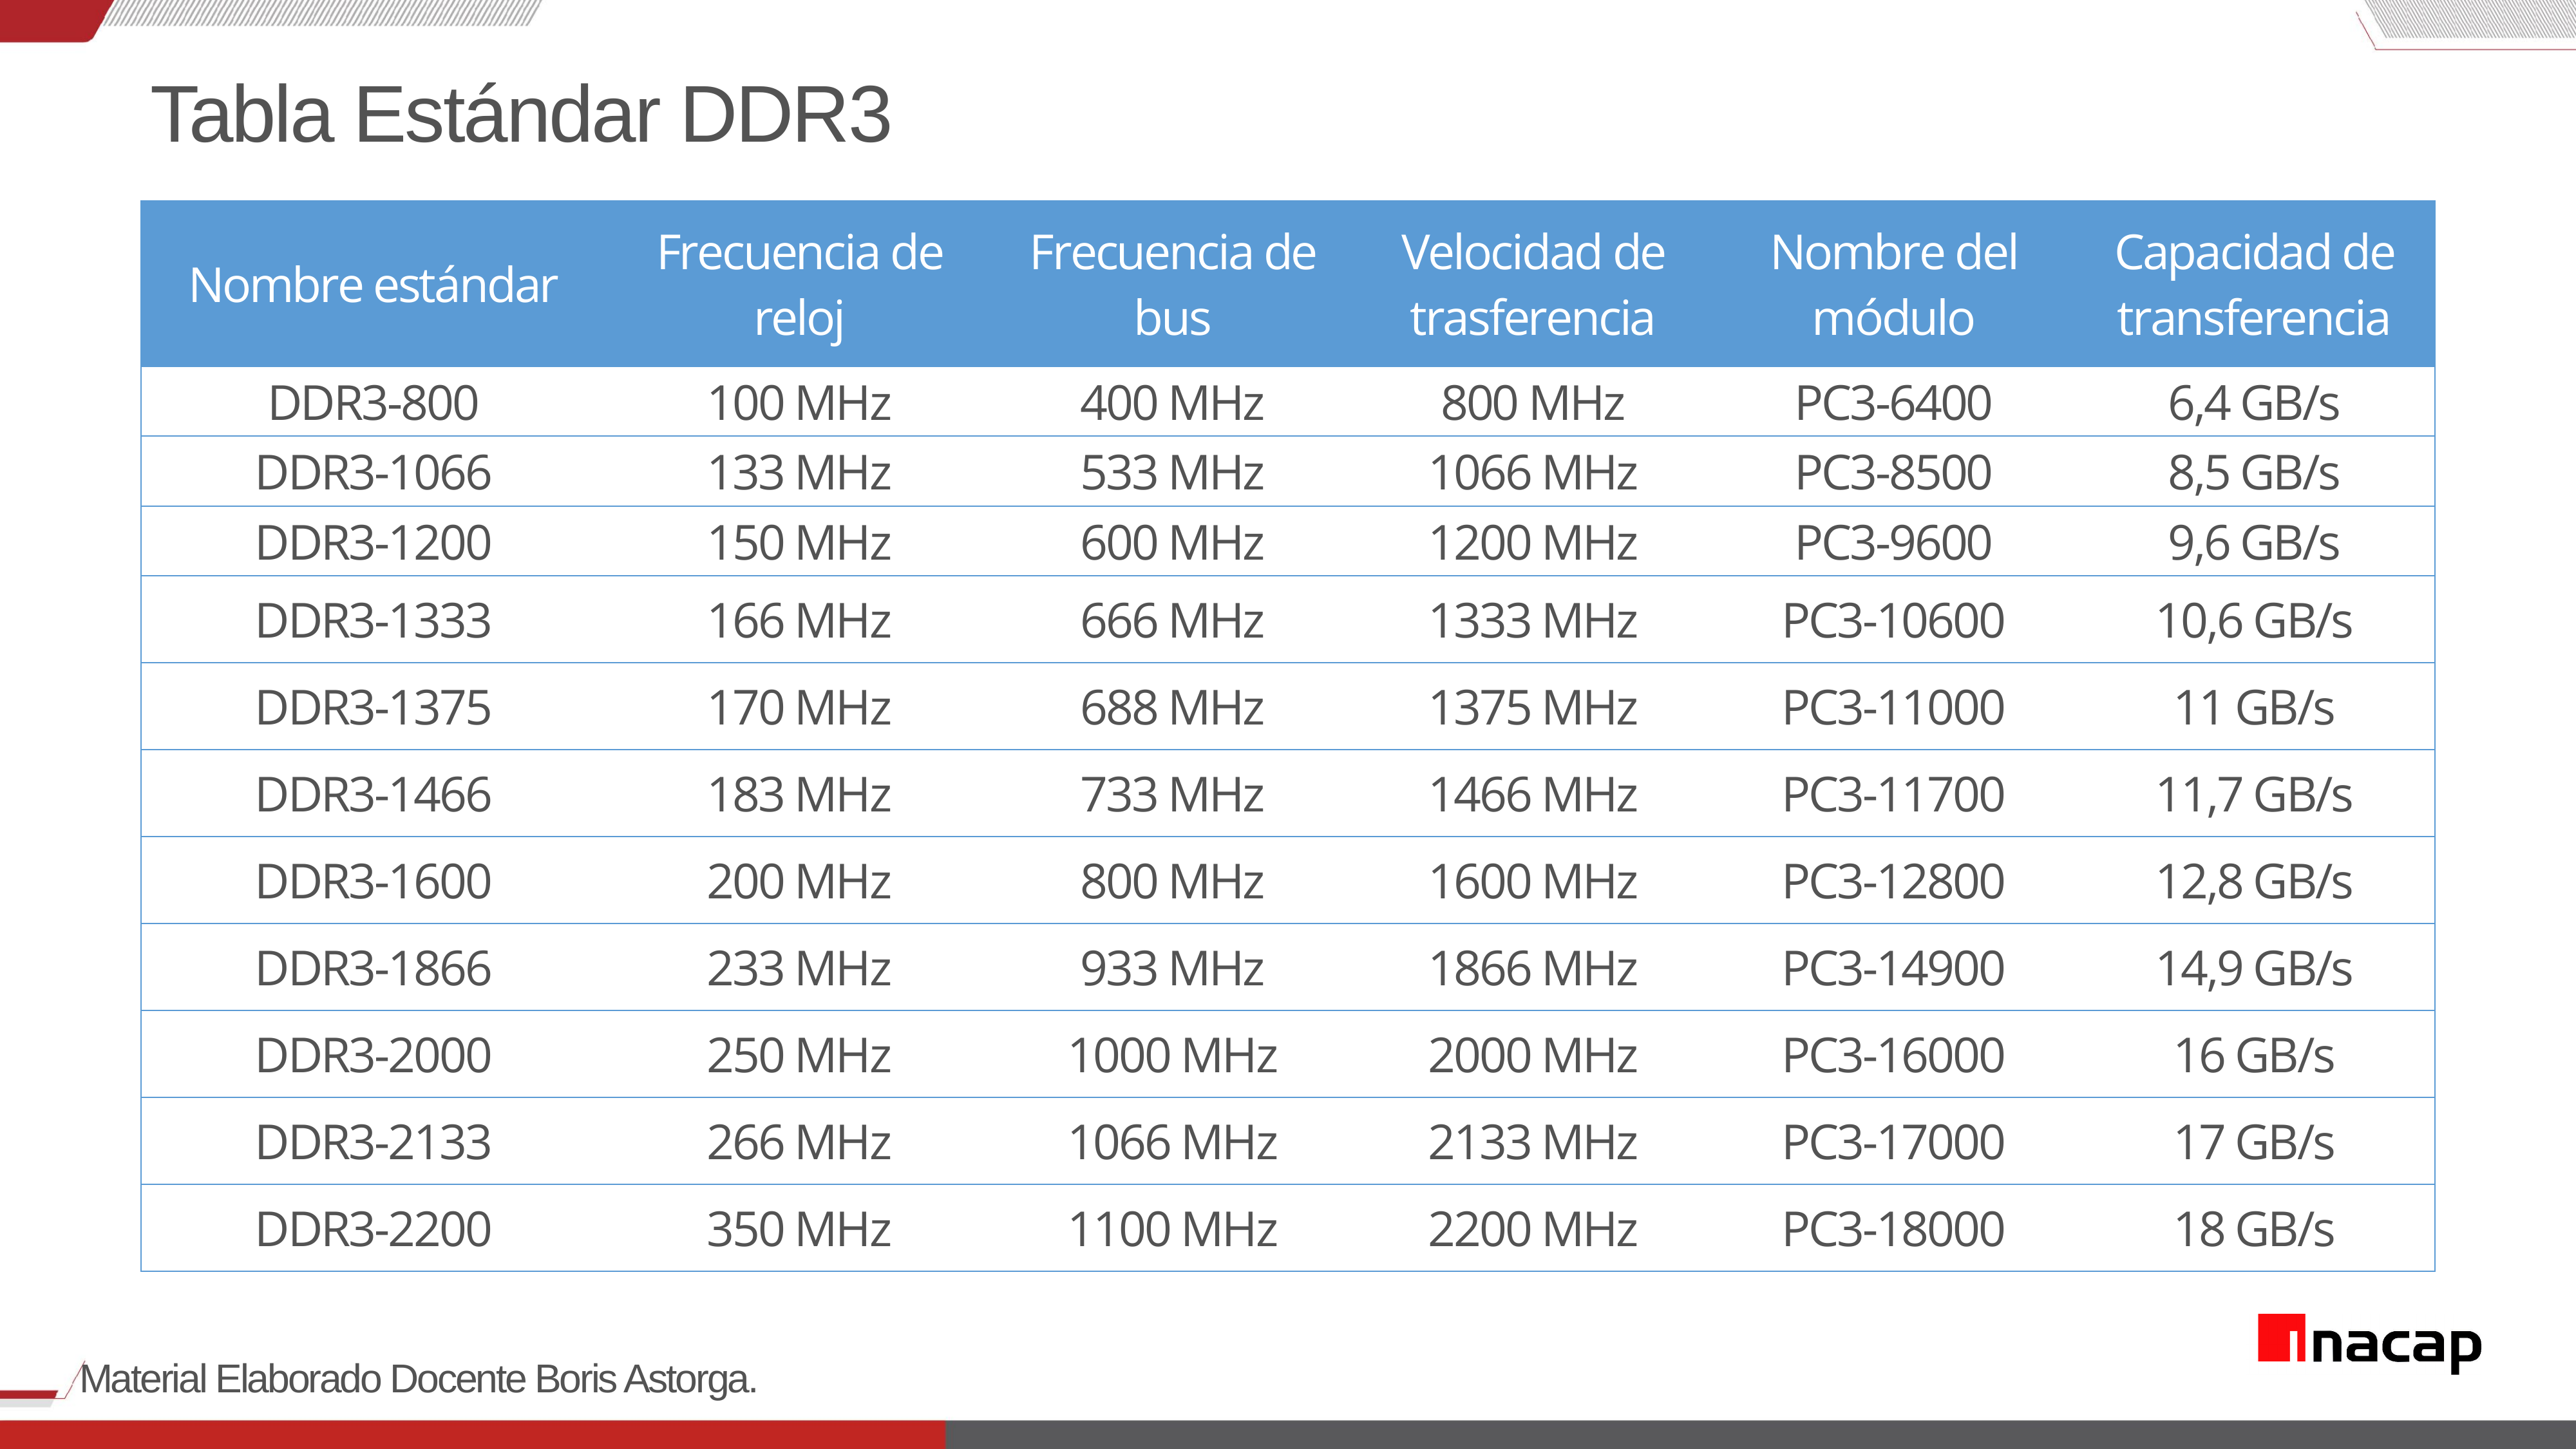

Tabla Estándar DDR3
| Nombre estándar | Frecuencia de reloj | Frecuencia de bus | Velocidad de trasferencia | Nombre del módulo | Capacidad de transferencia |
| --- | --- | --- | --- | --- | --- |
| DDR3-800 | 100 MHz | 400 MHz | 800 MHz | PC3-6400 | 6,4 GB/s |
| DDR3-1066 | 133 MHz | 533 MHz | 1066 MHz | PC3-8500 | 8,5 GB/s |
| DDR3-1200 | 150 MHz | 600 MHz | 1200 MHz | PC3-9600 | 9,6 GB/s |
| DDR3-1333 | 166 MHz | 666 MHz | 1333 MHz | PC3-10600 | 10,6 GB/s |
| DDR3-1375 | 170 MHz | 688 MHz | 1375 MHz | PC3-11000 | 11 GB/s |
| DDR3-1466 | 183 MHz | 733 MHz | 1466 MHz | PC3-11700 | 11,7 GB/s |
| DDR3-1600 | 200 MHz | 800 MHz | 1600 MHz | PC3-12800 | 12,8 GB/s |
| DDR3-1866 | 233 MHz | 933 MHz | 1866 MHz | PC3-14900 | 14,9 GB/s |
| DDR3-2000 | 250 MHz | 1000 MHz | 2000 MHz | PC3-16000 | 16 GB/s |
| DDR3-2133 | 266 MHz | 1066 MHz | 2133 MHz | PC3-17000 | 17 GB/s |
| DDR3-2200 | 350 MHz | 1100 MHz | 2200 MHz | PC3-18000 | 18 GB/s |
Material Elaborado Docente Boris Astorga.